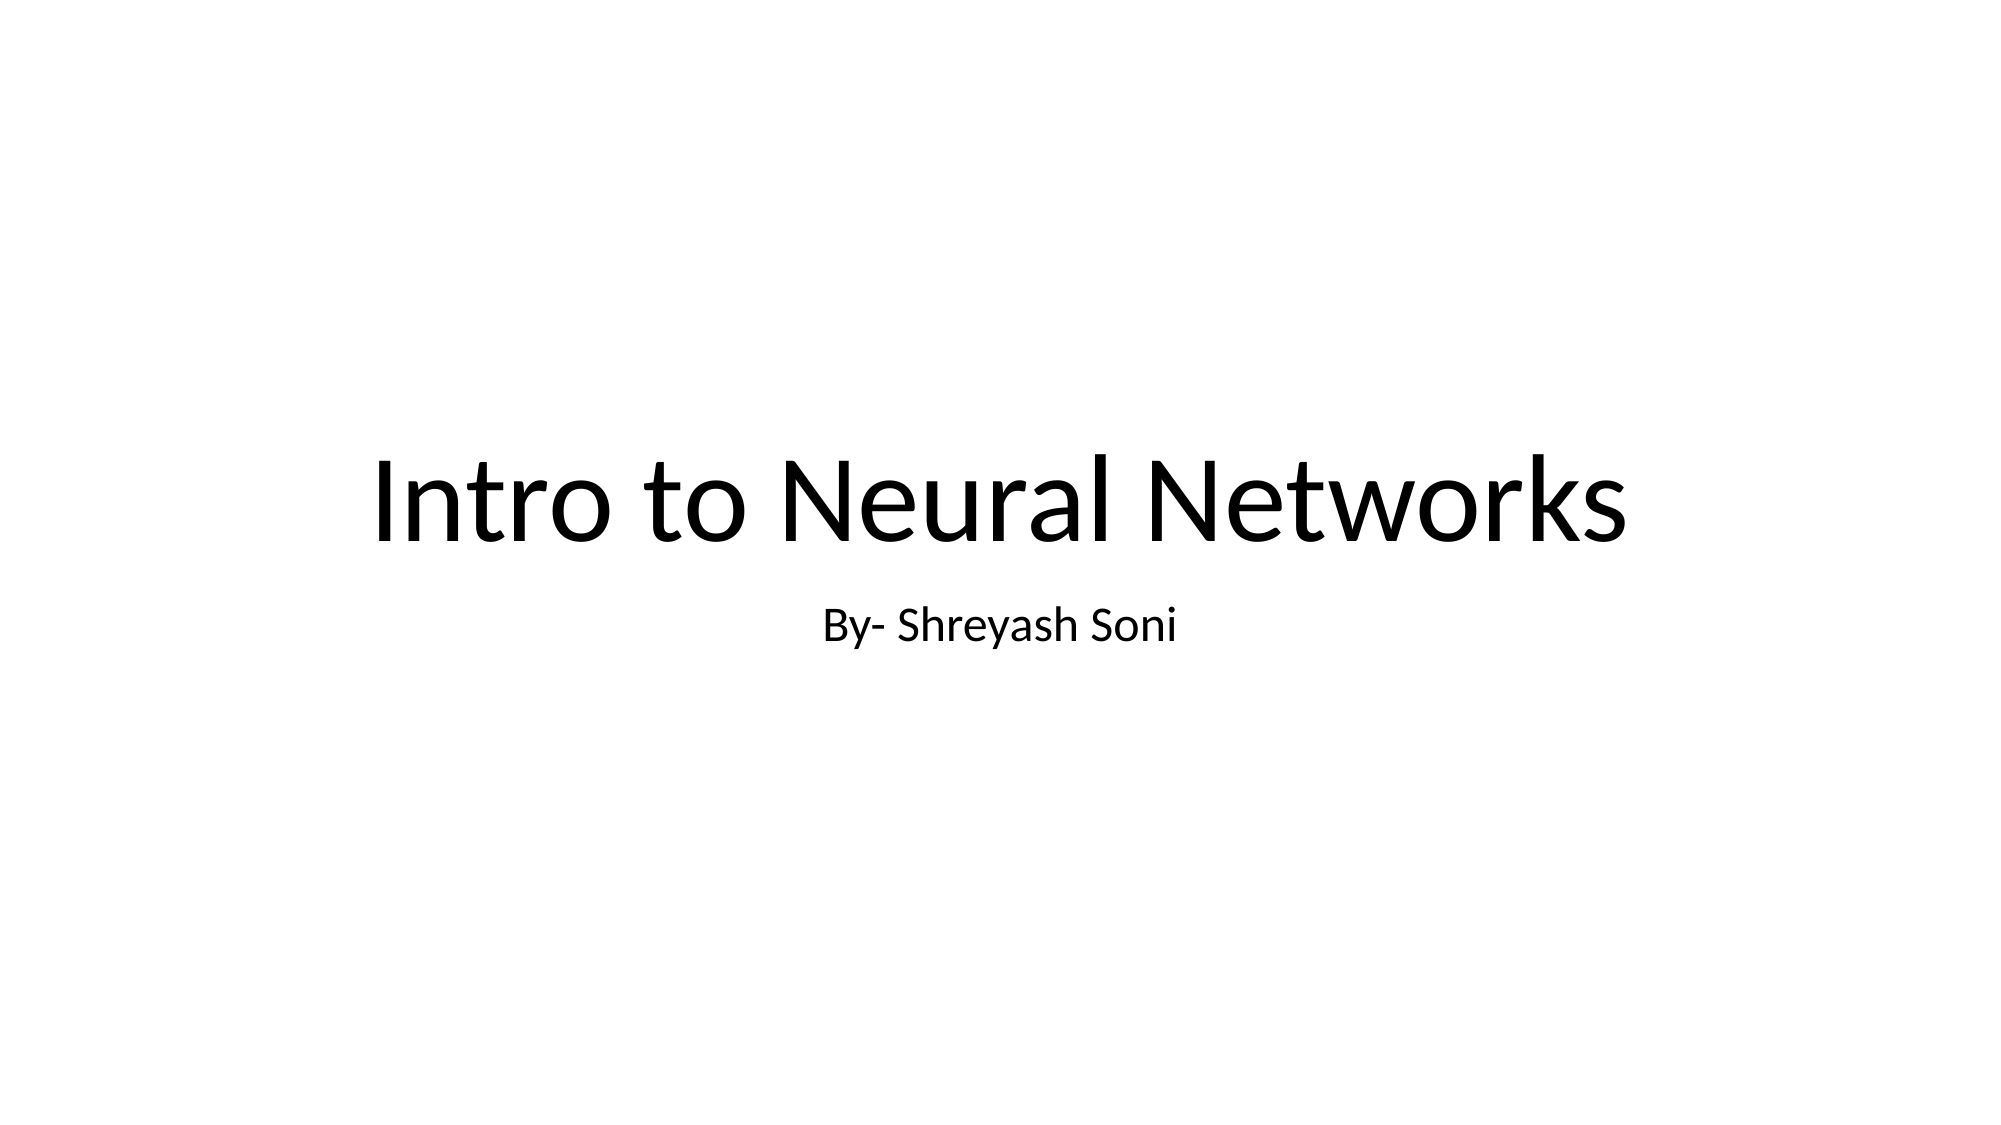

# Intro to Neural Networks
By- Shreyash Soni